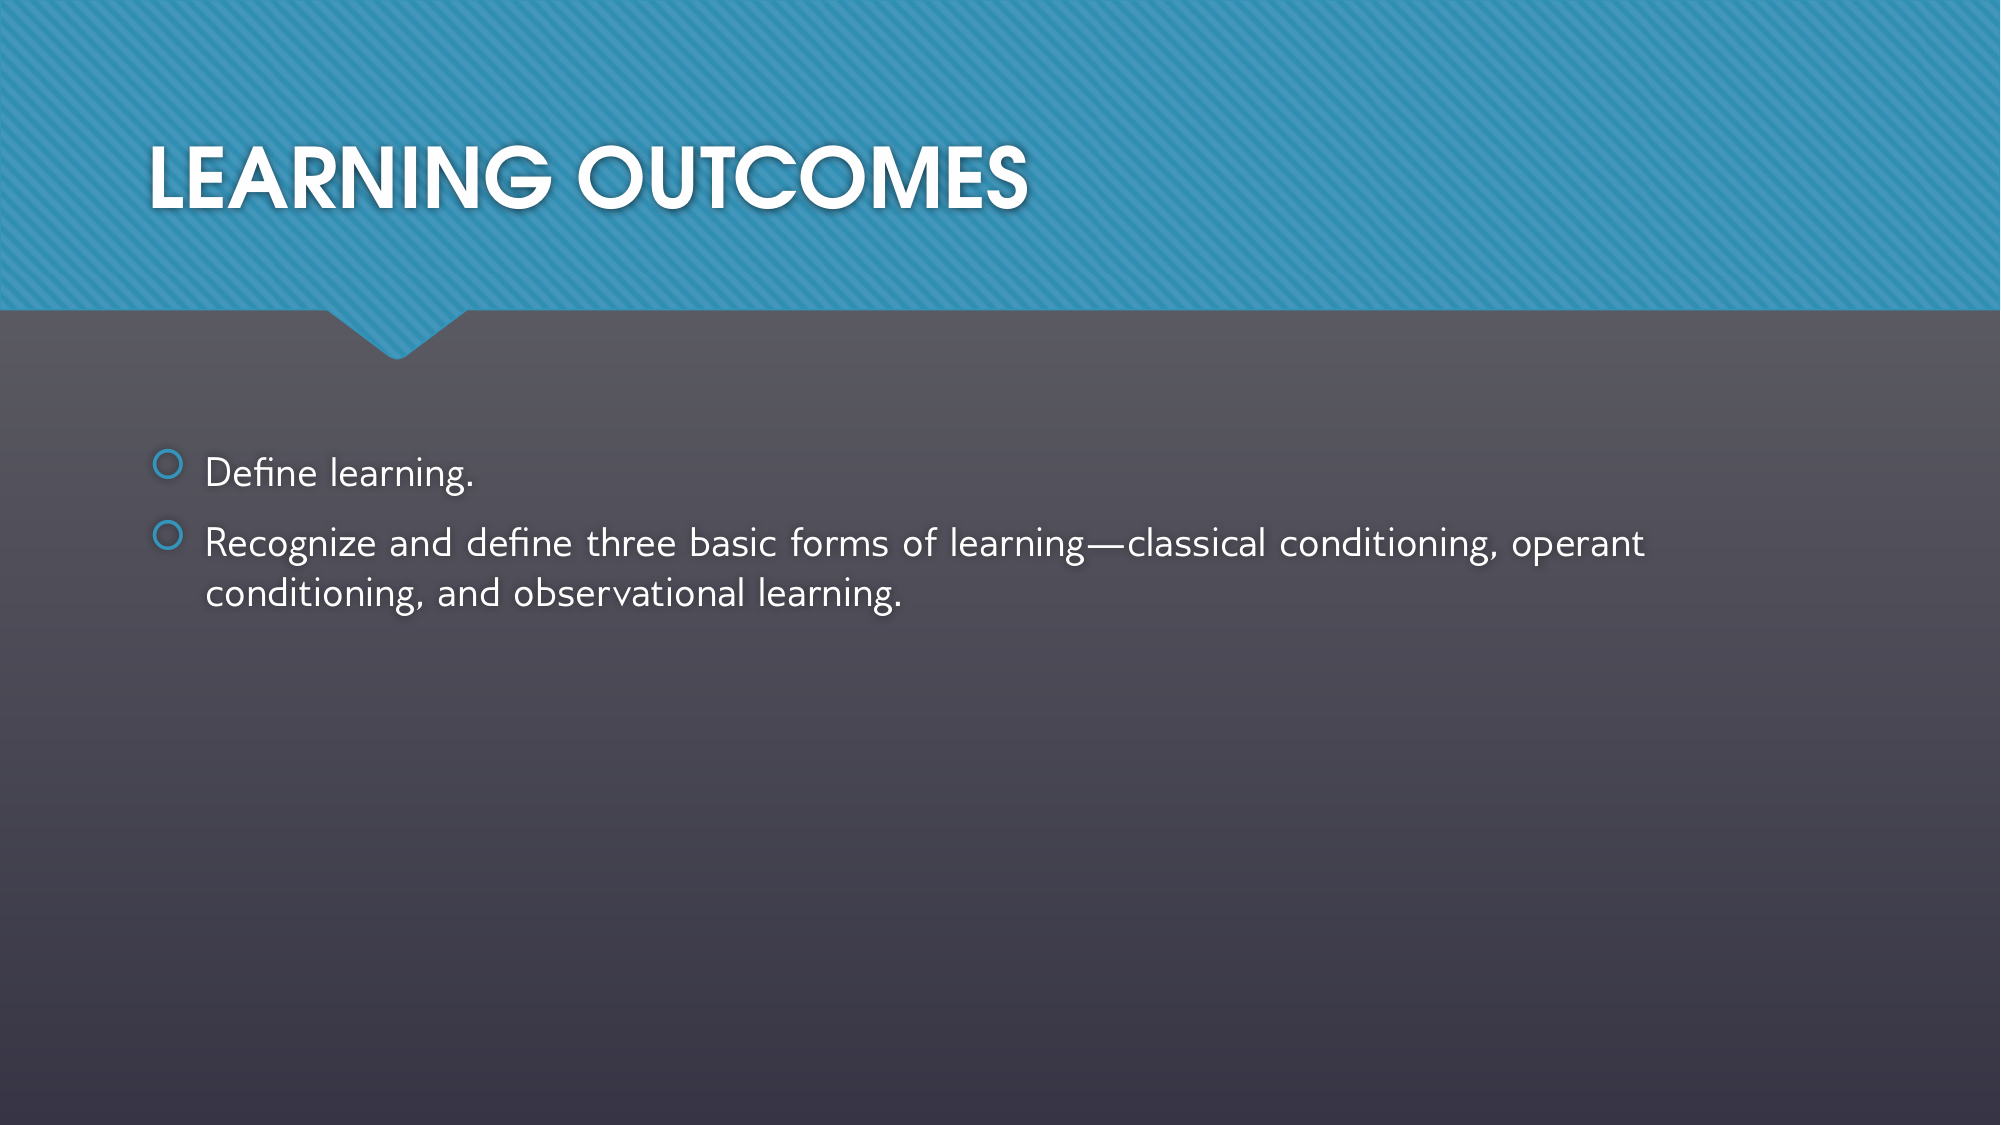

# LEARNING OUTCOMES
Define learning.
Recognize and define three basic forms of learning—classical conditioning, operant conditioning, and observational learning.